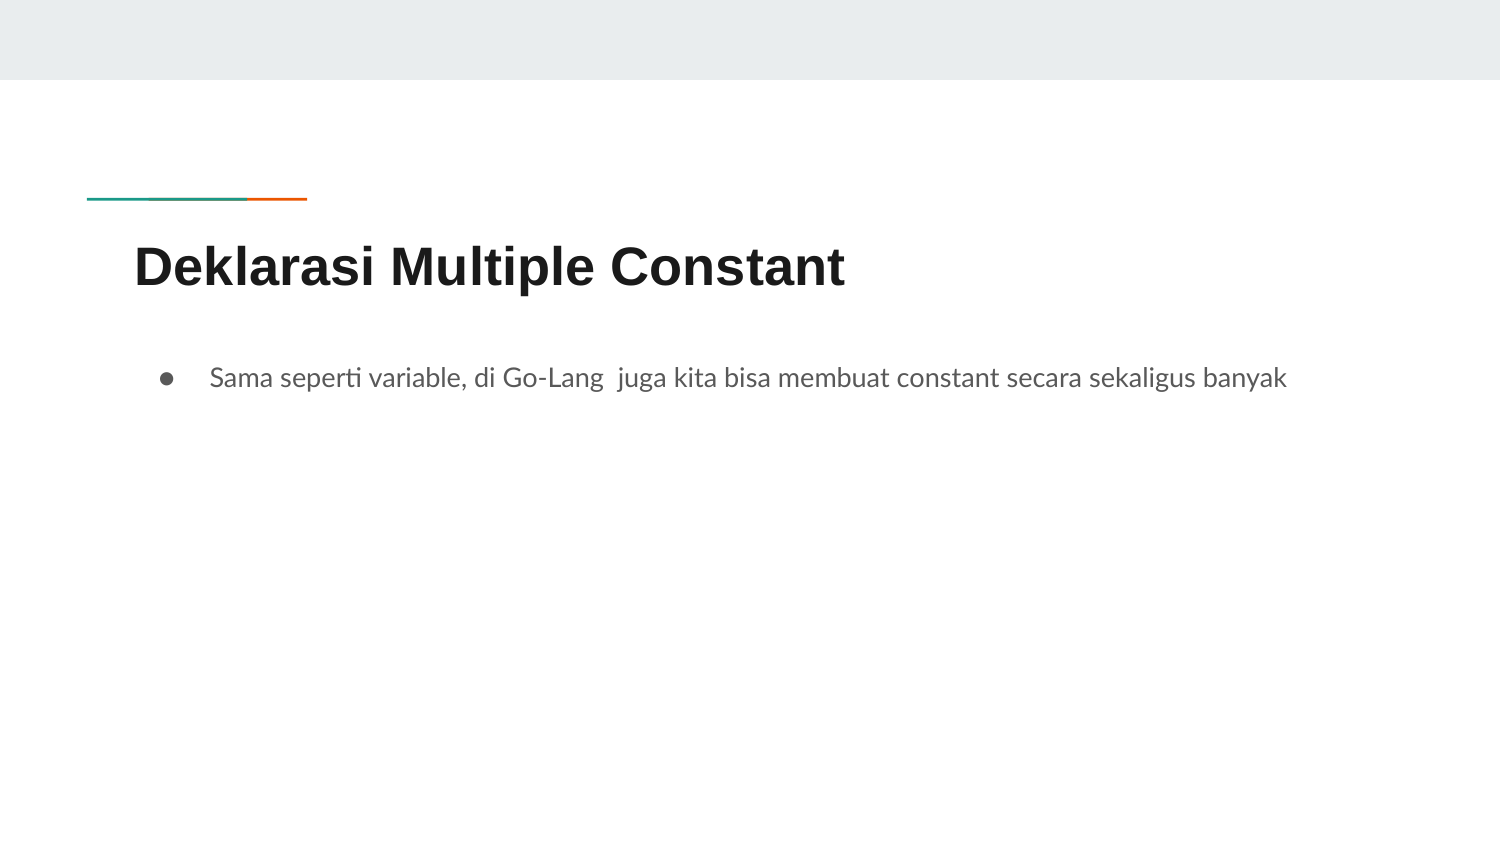

# Deklarasi Multiple Constant
Sama seperti variable, di Go-Lang  juga kita bisa membuat constant secara sekaligus banyak